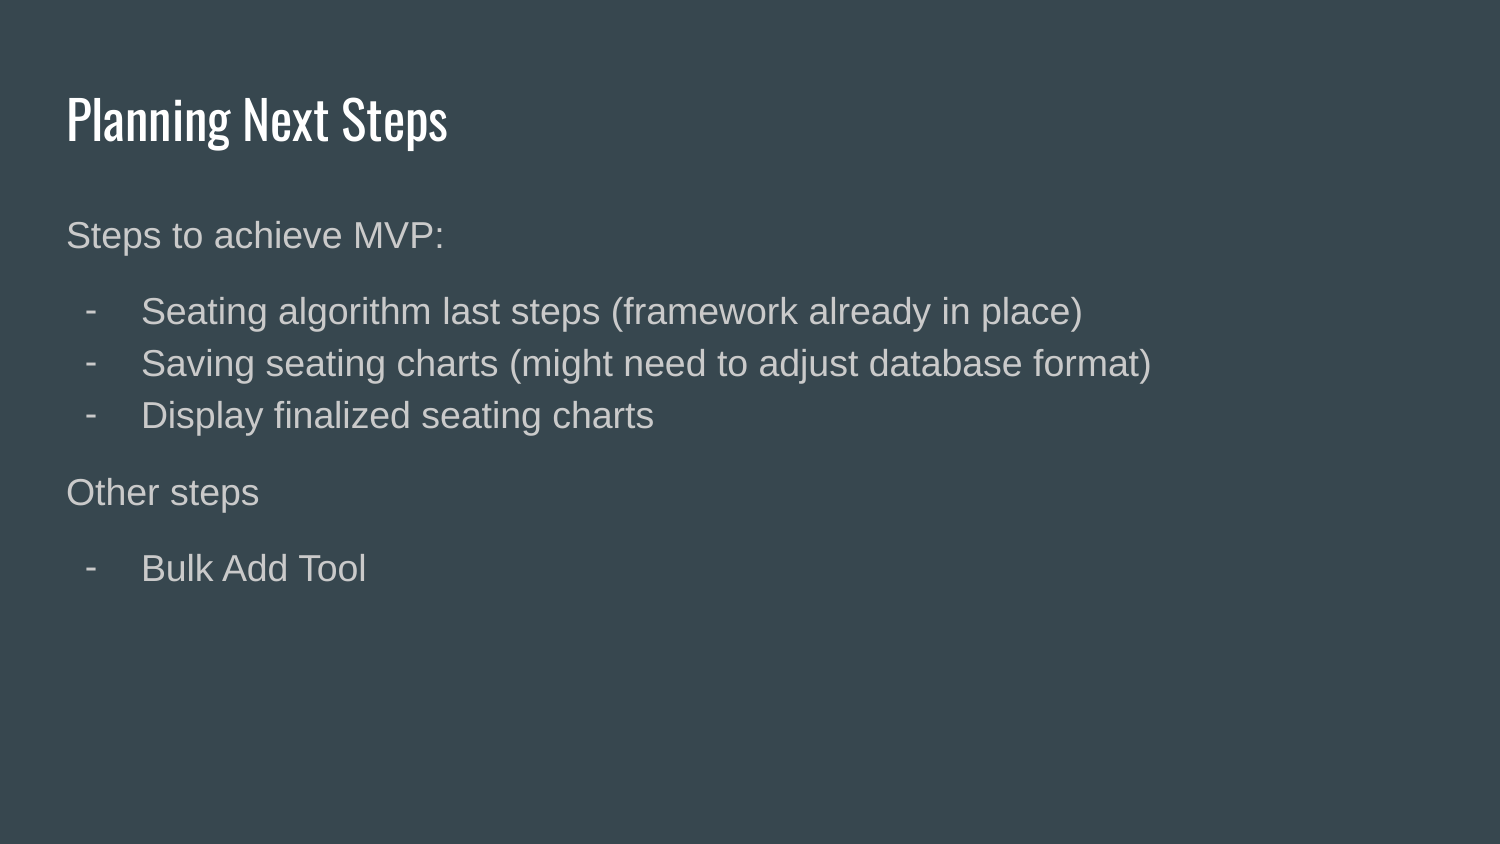

# Planning Next Steps
Steps to achieve MVP:
Seating algorithm last steps (framework already in place)
Saving seating charts (might need to adjust database format)
Display finalized seating charts
Other steps
Bulk Add Tool